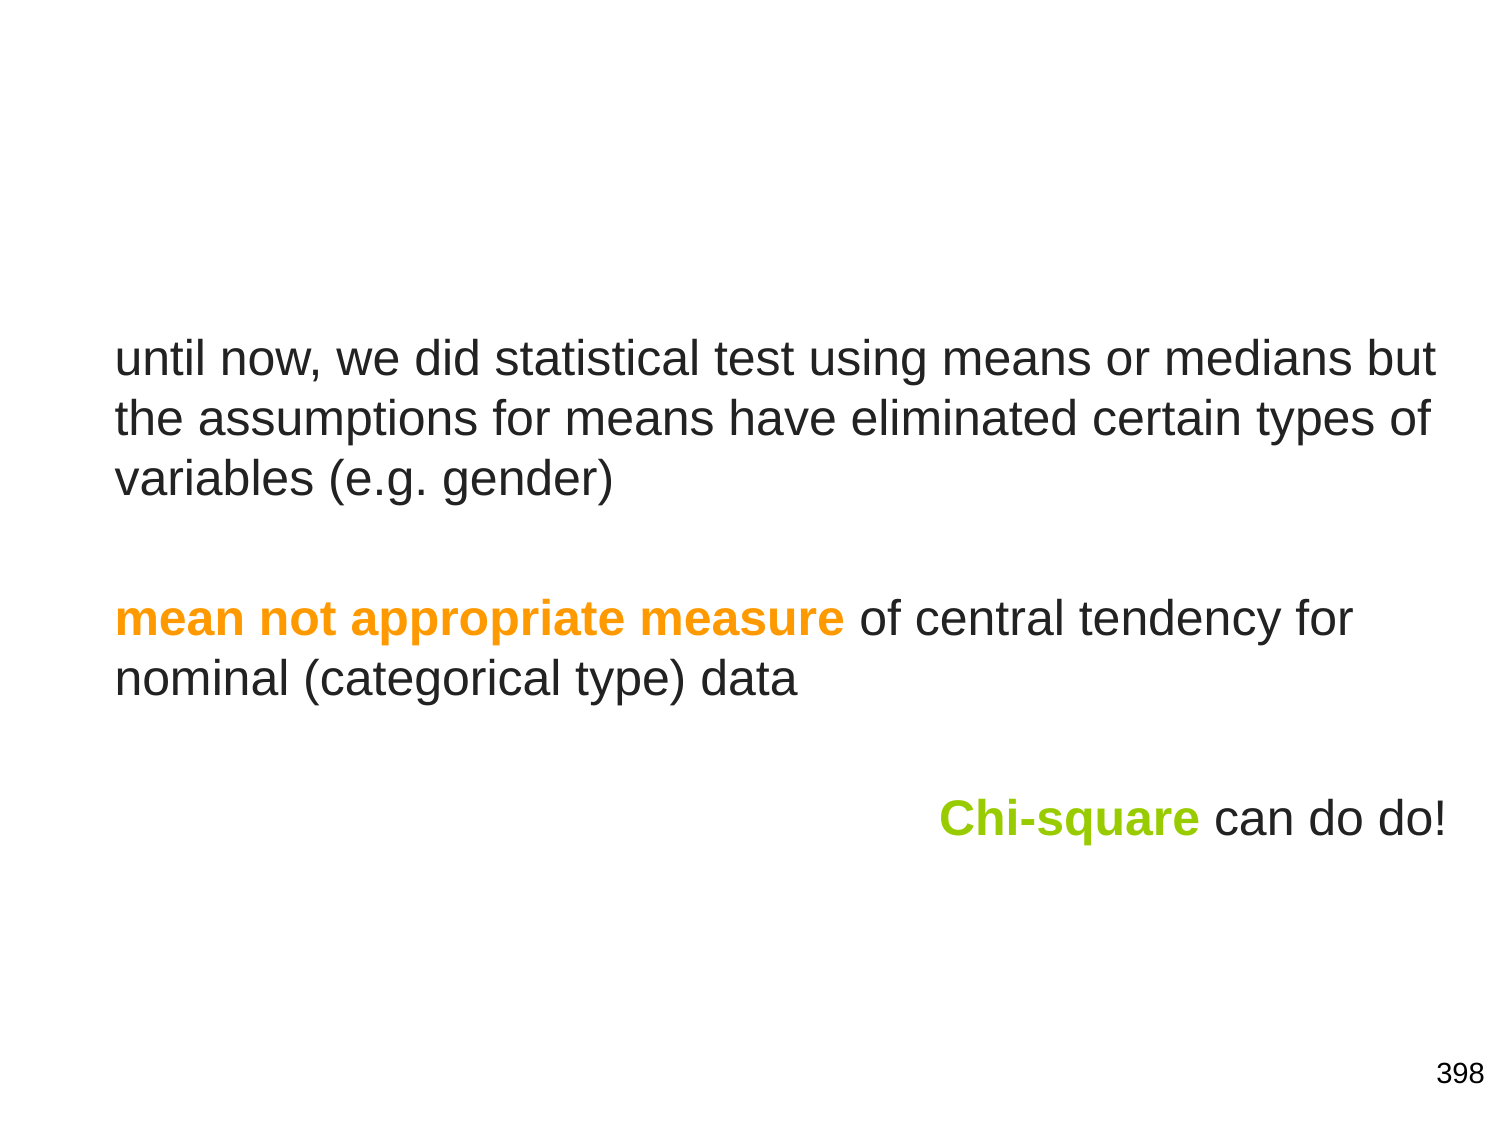

until now, we did statistical test using means or medians but the assumptions for means have eliminated certain types of variables (e.g. gender)

mean not appropriate measure of central tendency for nominal (categorical type) data

Chi-square can do do!

398